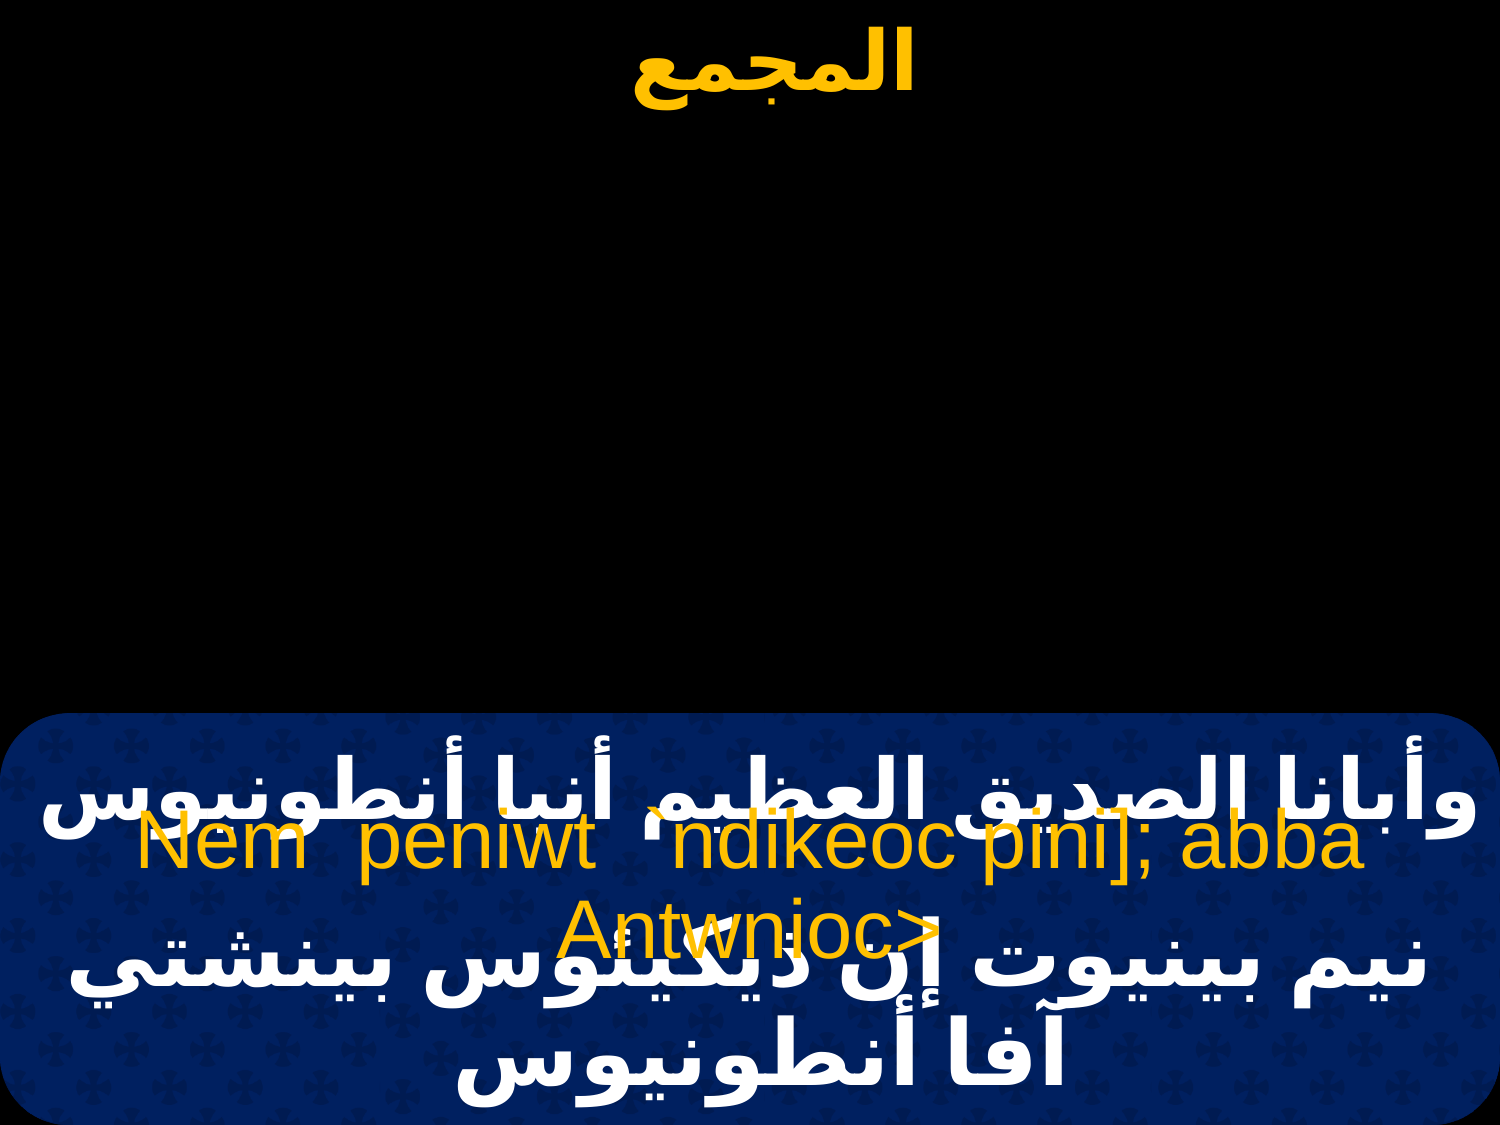

# وأبانا الصديق العظيم أنبا أنطونيوس
Nem  peniwt  `ndikeoc pini]; abba Antwnioc>
نيم بينيوت إن ذيكيئوس بينشتي آفا أنطونيوس